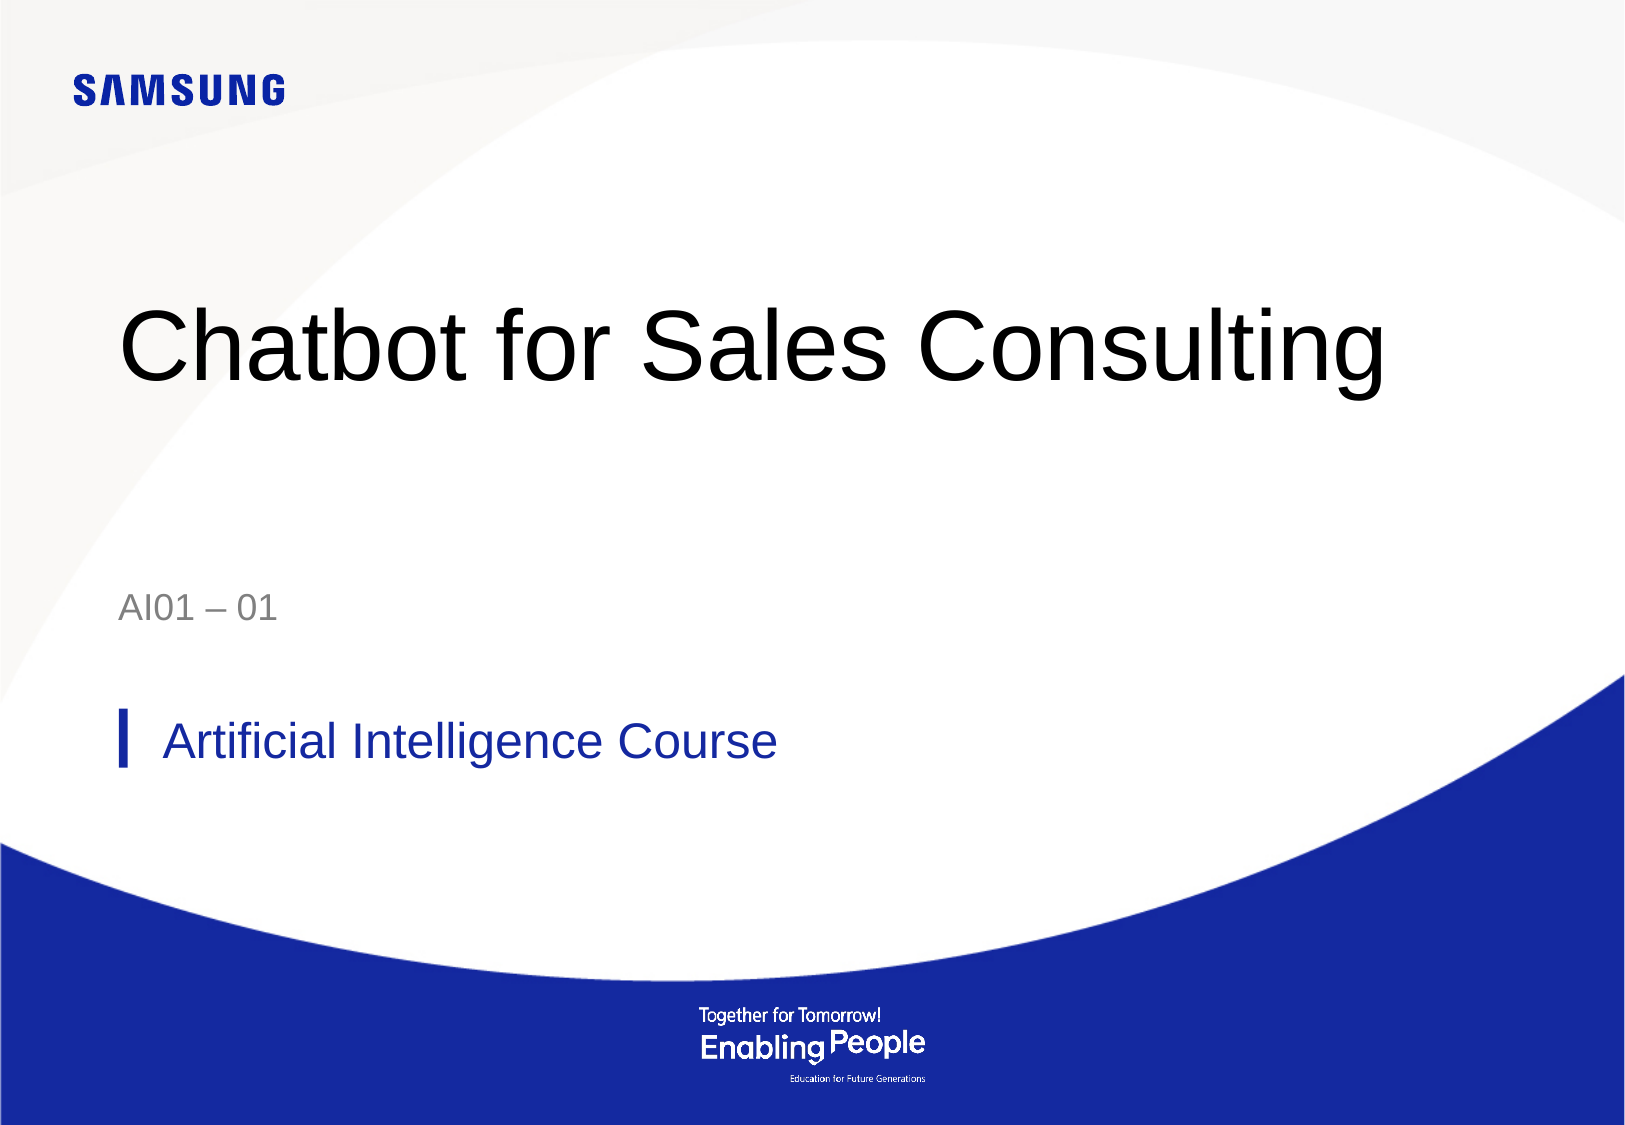

# Chatbot for Sales Consulting
AI01 – 01